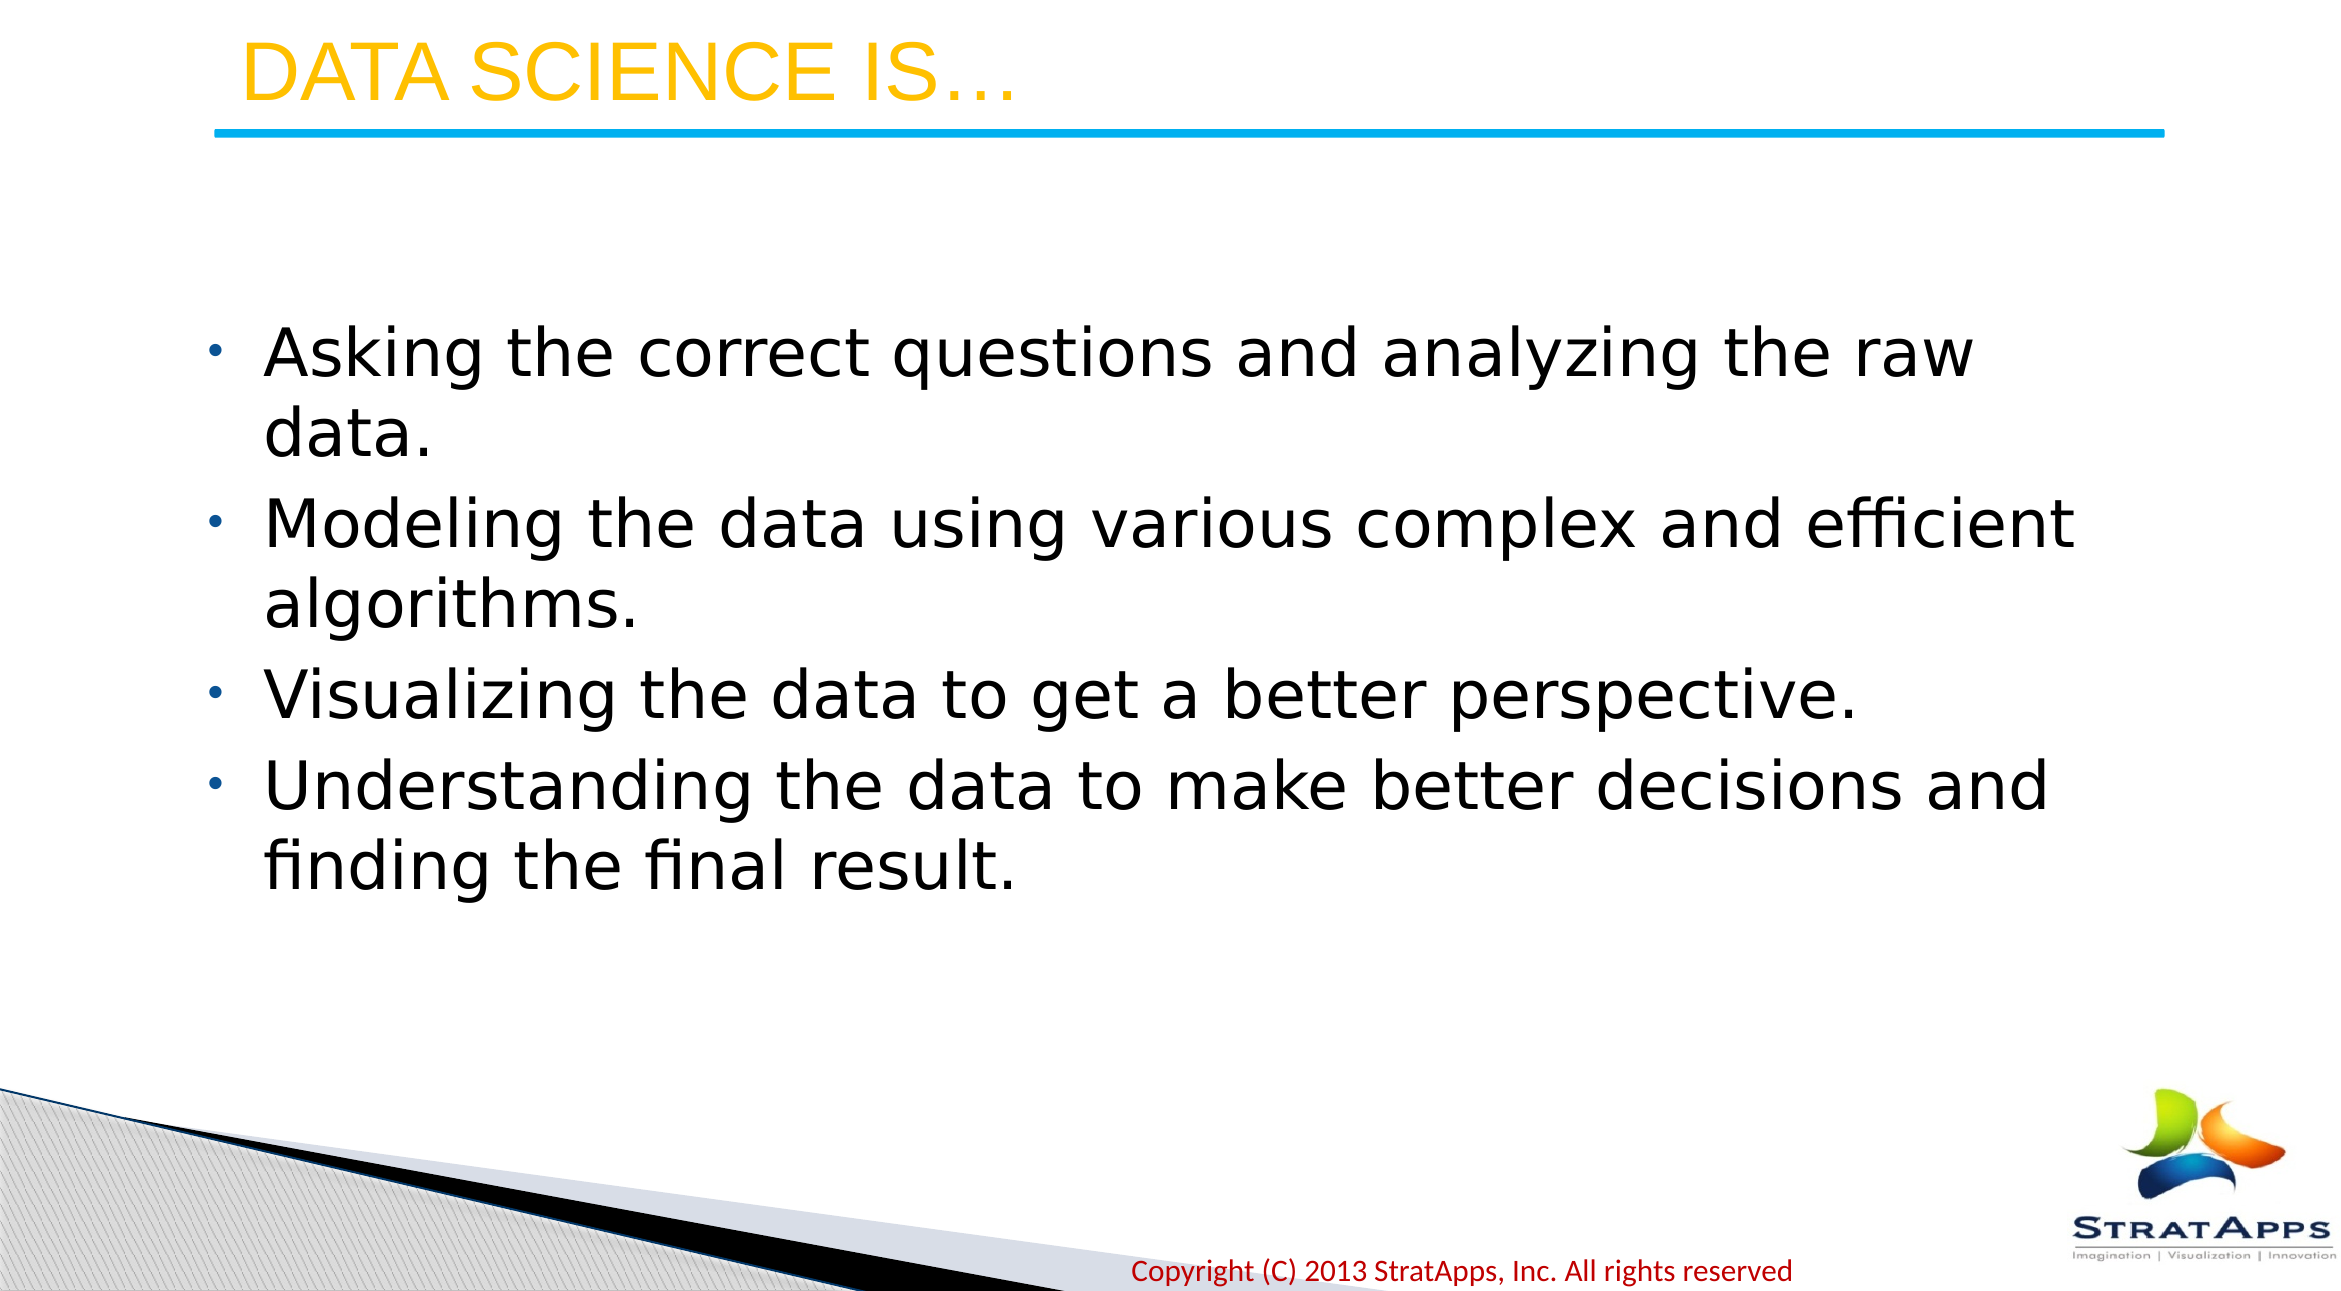

DATA SCIENCE IS…
Asking the correct questions and analyzing the raw data.
Modeling the data using various complex and efficient algorithms.
Visualizing the data to get a better perspective.
Understanding the data to make better decisions and finding the final result.